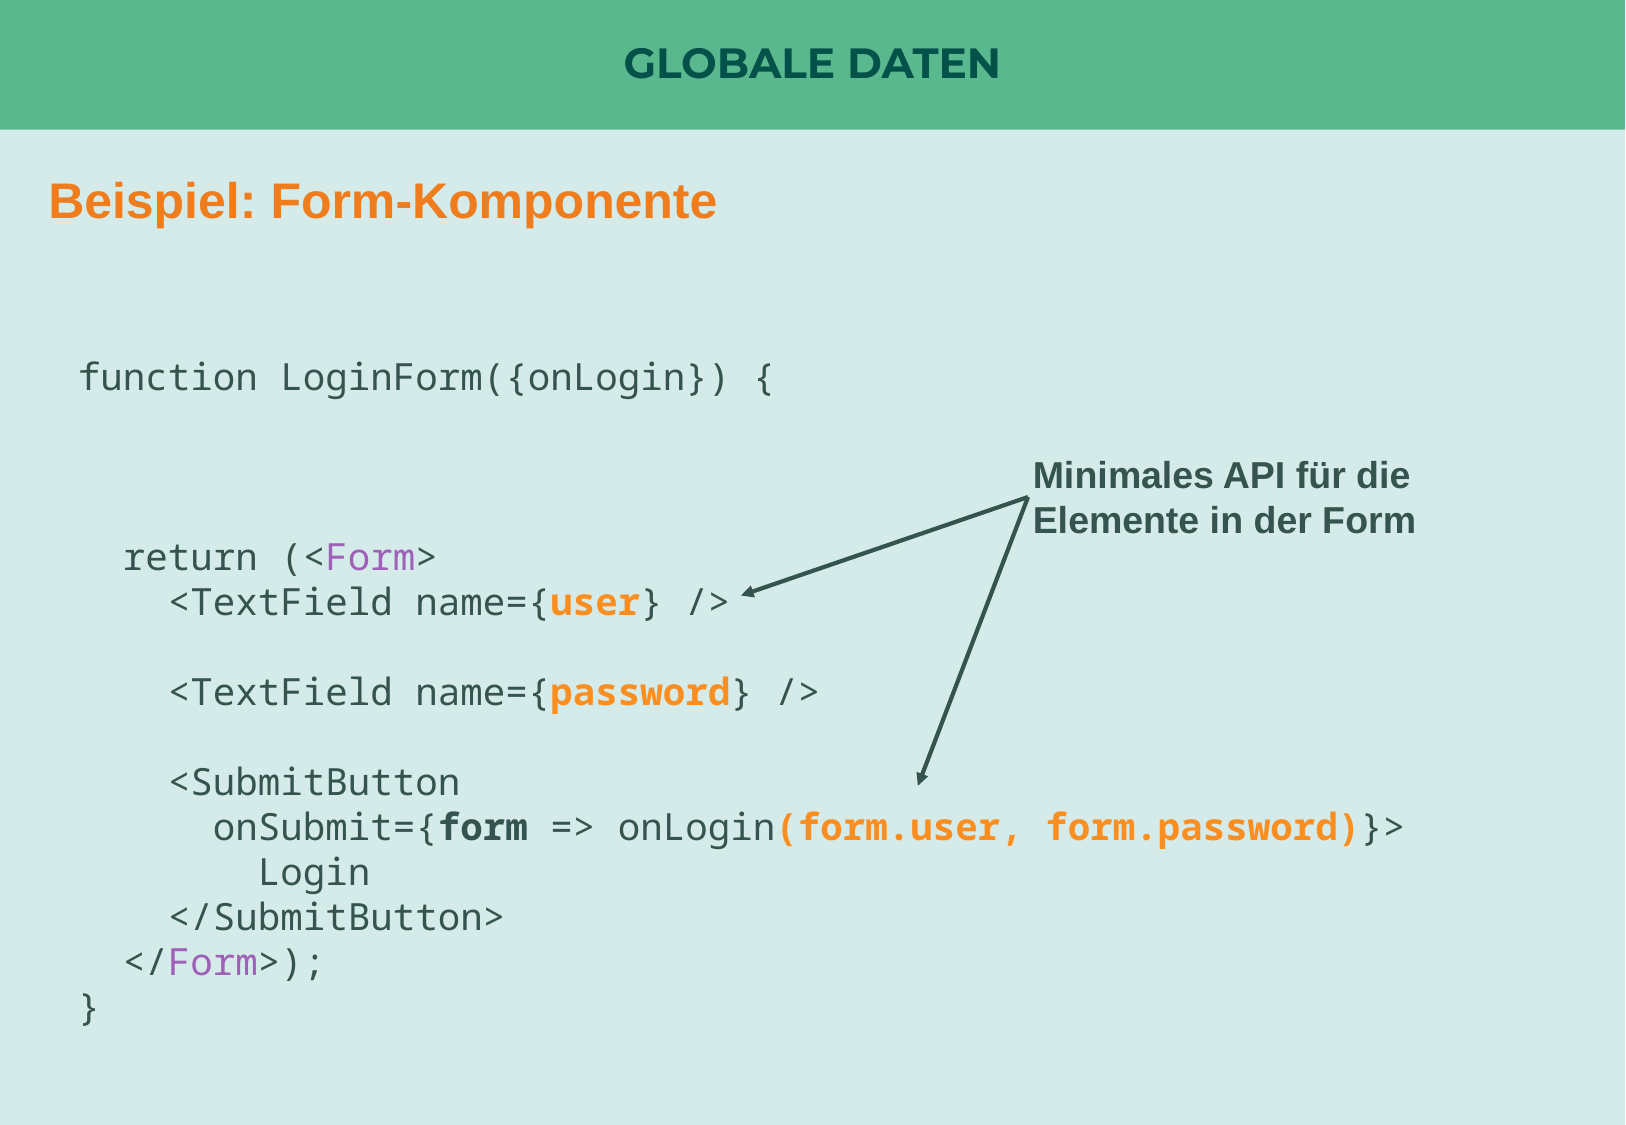

# Globale Daten
Beispiel: Form-Komponente

function LoginForm({onLogin}) {

  return (<Form>
    <TextField name={user} />

    <TextField name={password} />

    <SubmitButton
      onSubmit={form => onLogin(form.user, form.password)}>
        Login
    </SubmitButton>
  </Form>);
}

Minimales API für die Elemente in der Form
Beispiel: ChatPage oder Tabs

Beispiel: UserStatsPage für fetch ?